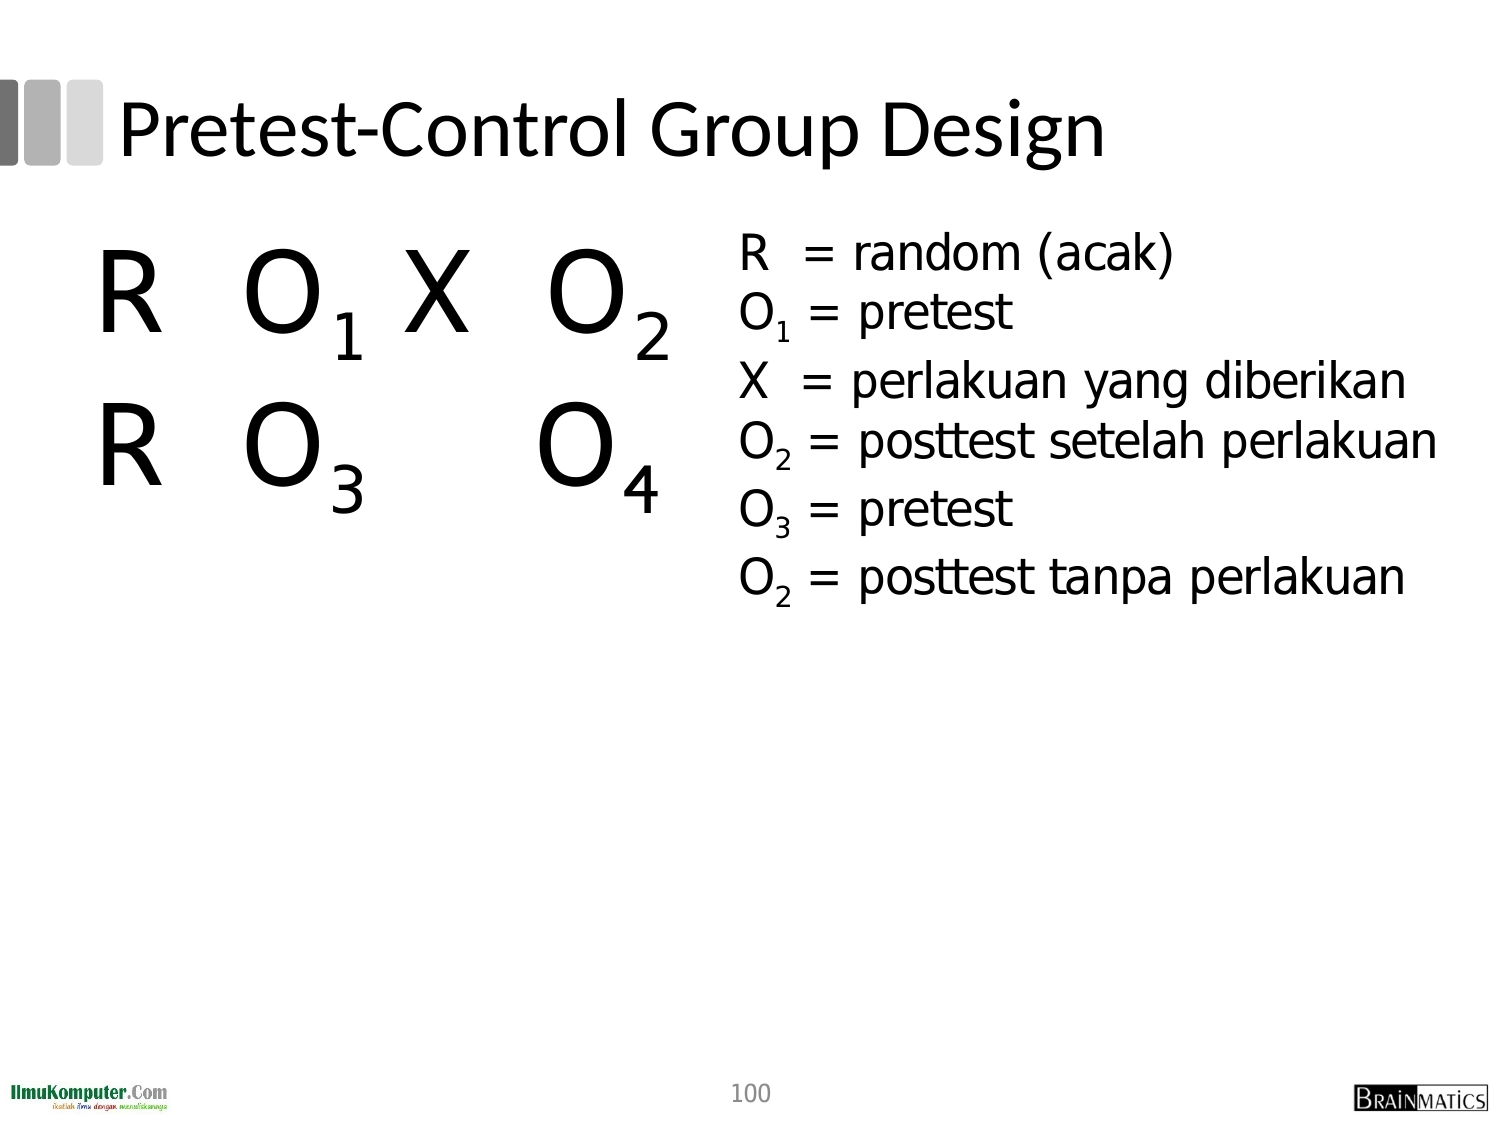

# Pretest-Control Group Design
R  O1 X  O2
R  O3     O4
R  = random (acak)
O1 = pretest
X  = perlakuan yang diberikan
O2 = posttest setelah perlakuan
O3 = pretest
O2 = posttest tanpa perlakuan

100